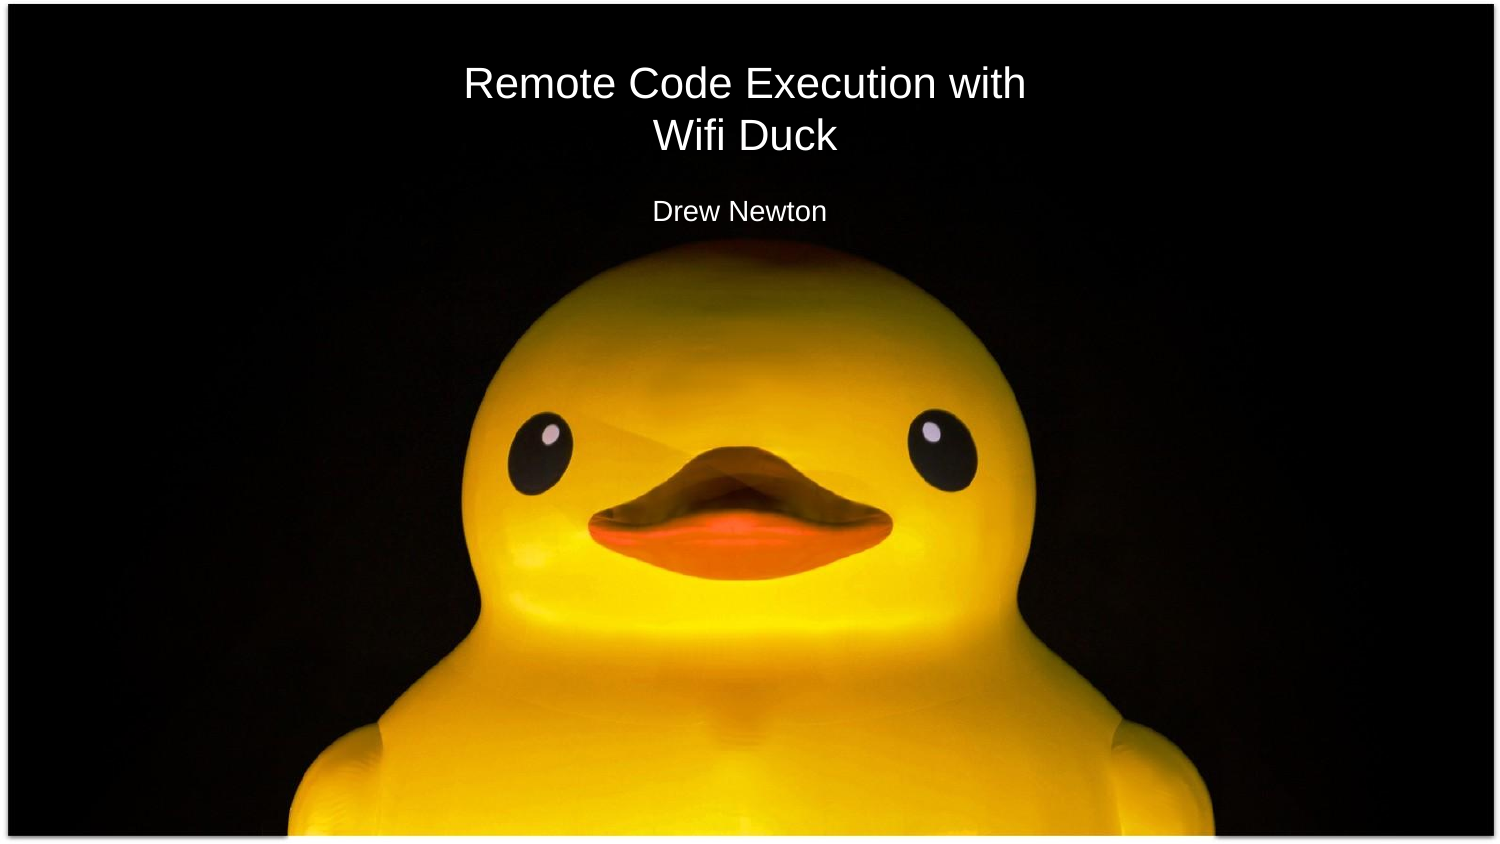

Remote Code Execution with Wifi Duck
Drew Newton